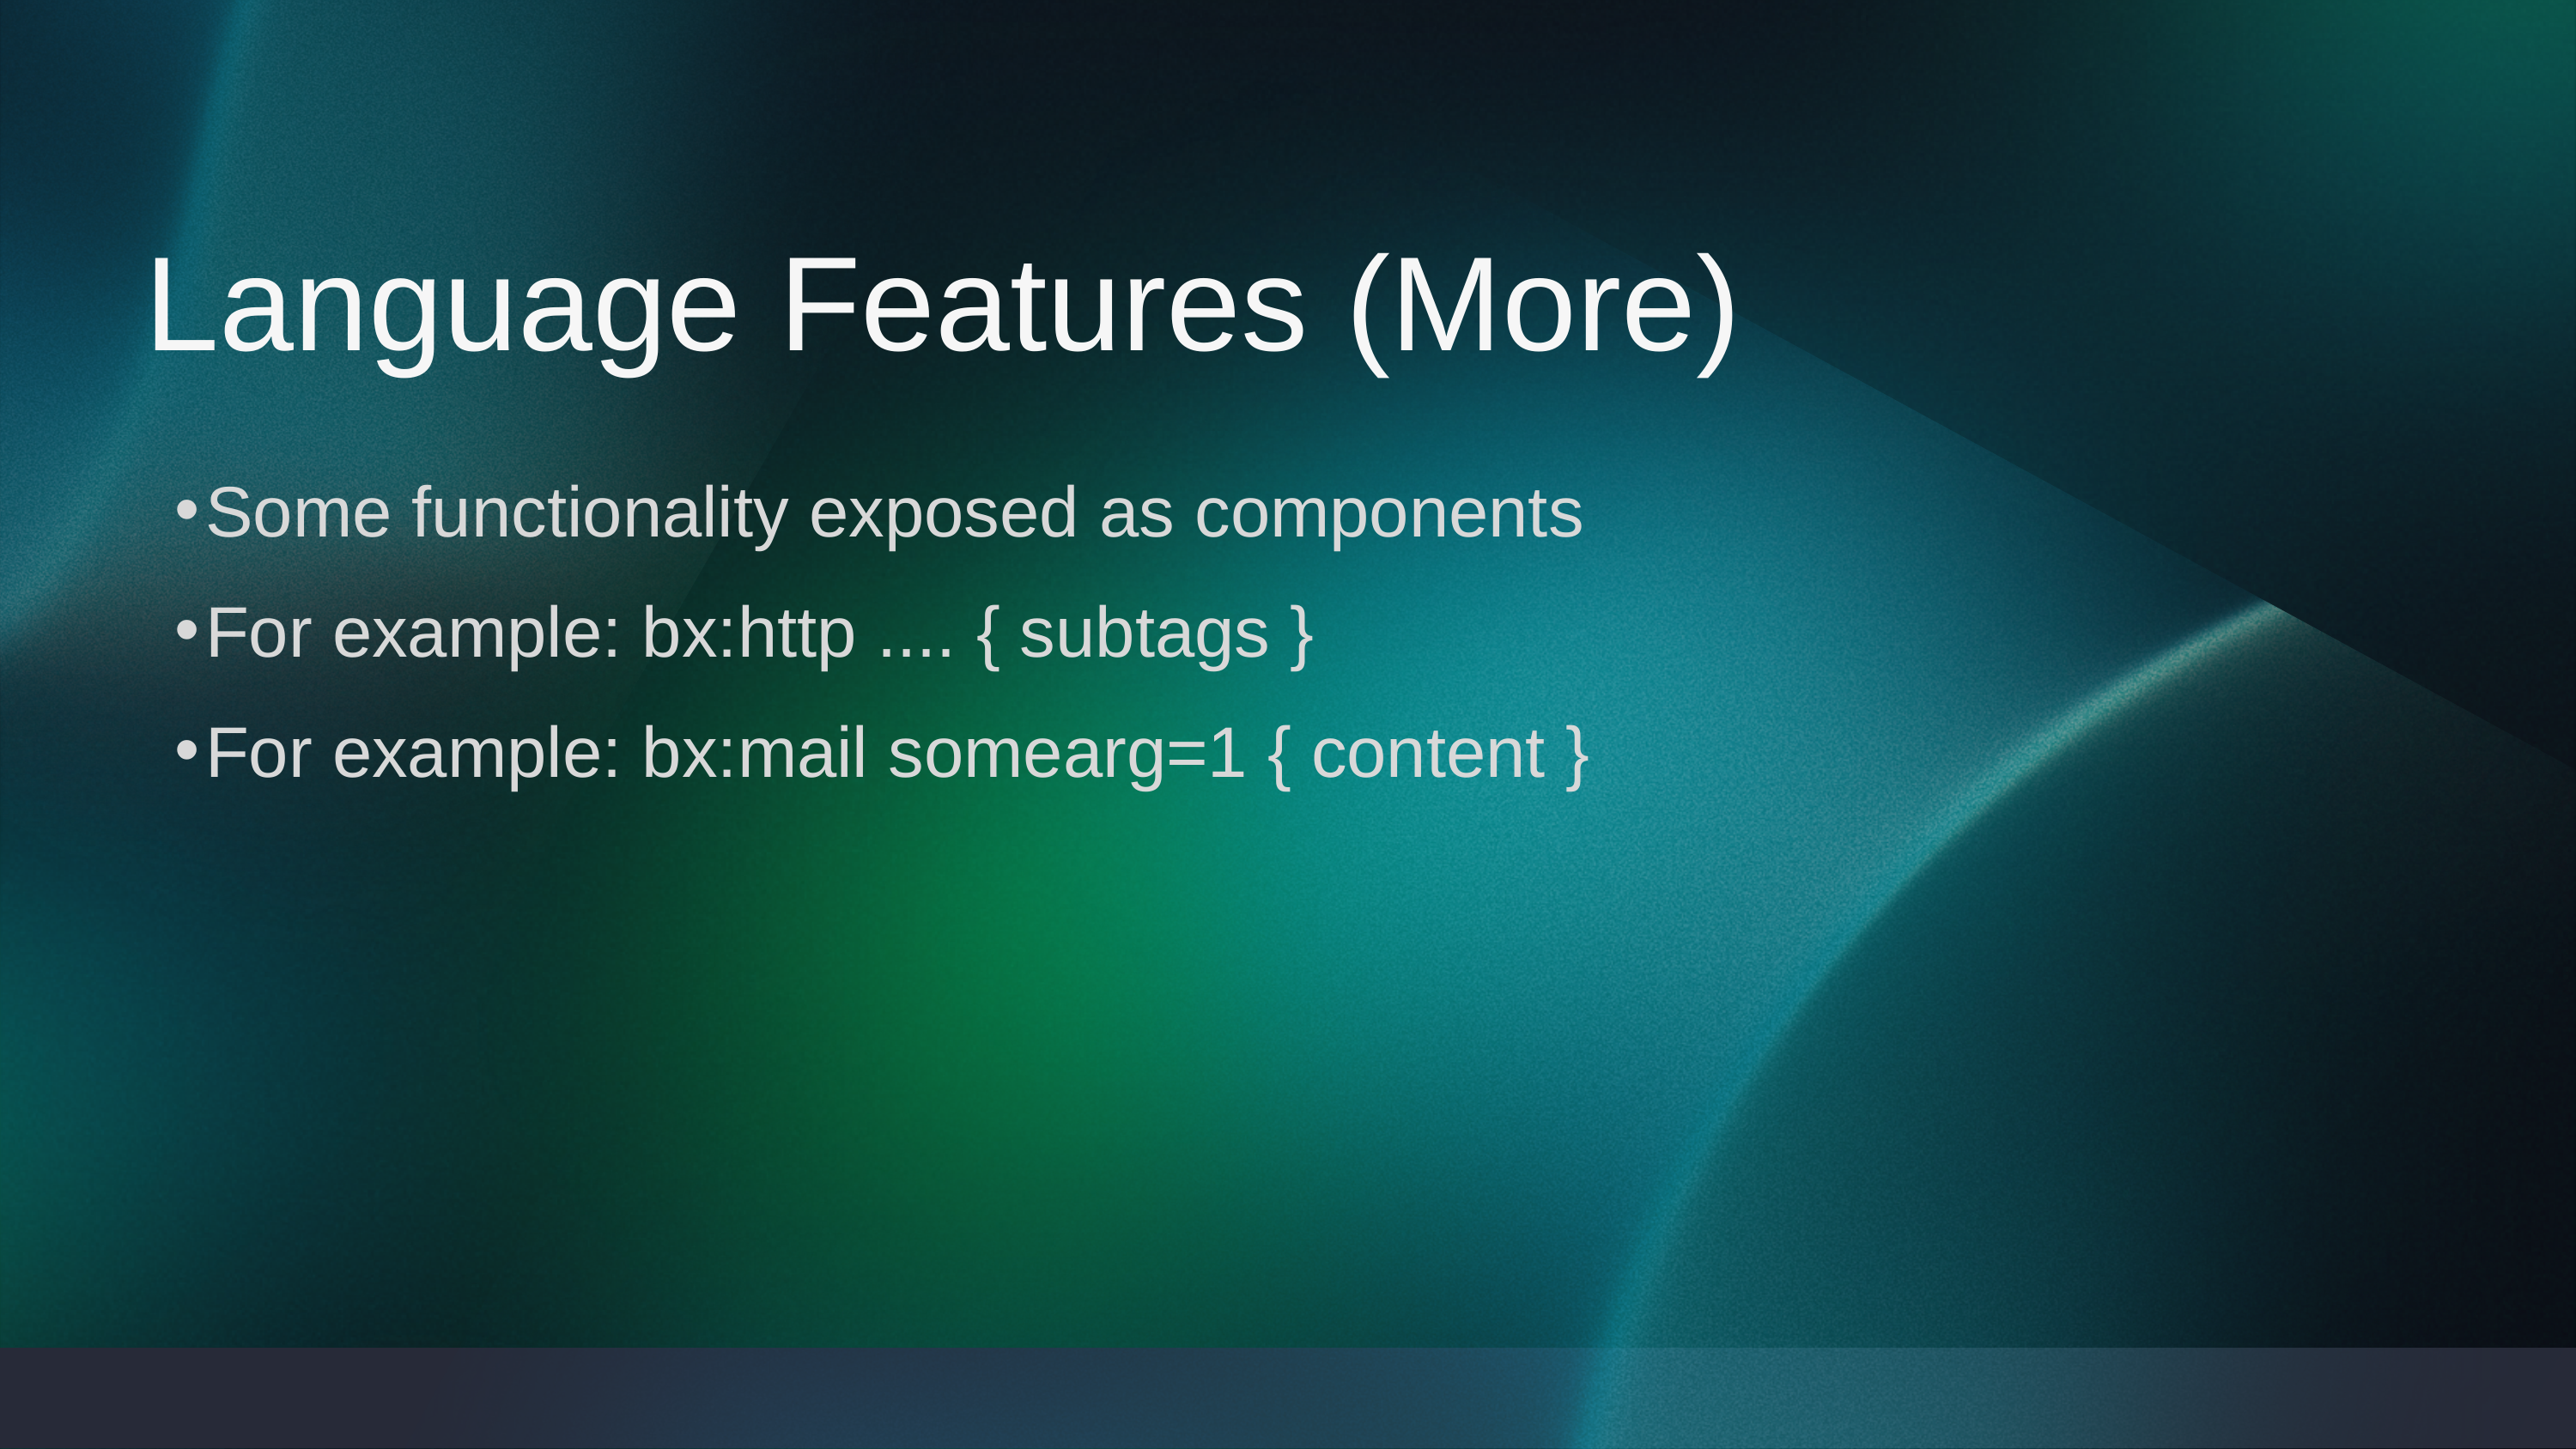

Language Features (More)
Some functionality exposed as components
For example: bx:http .... { subtags }
For example: bx:mail somearg=1 { content }